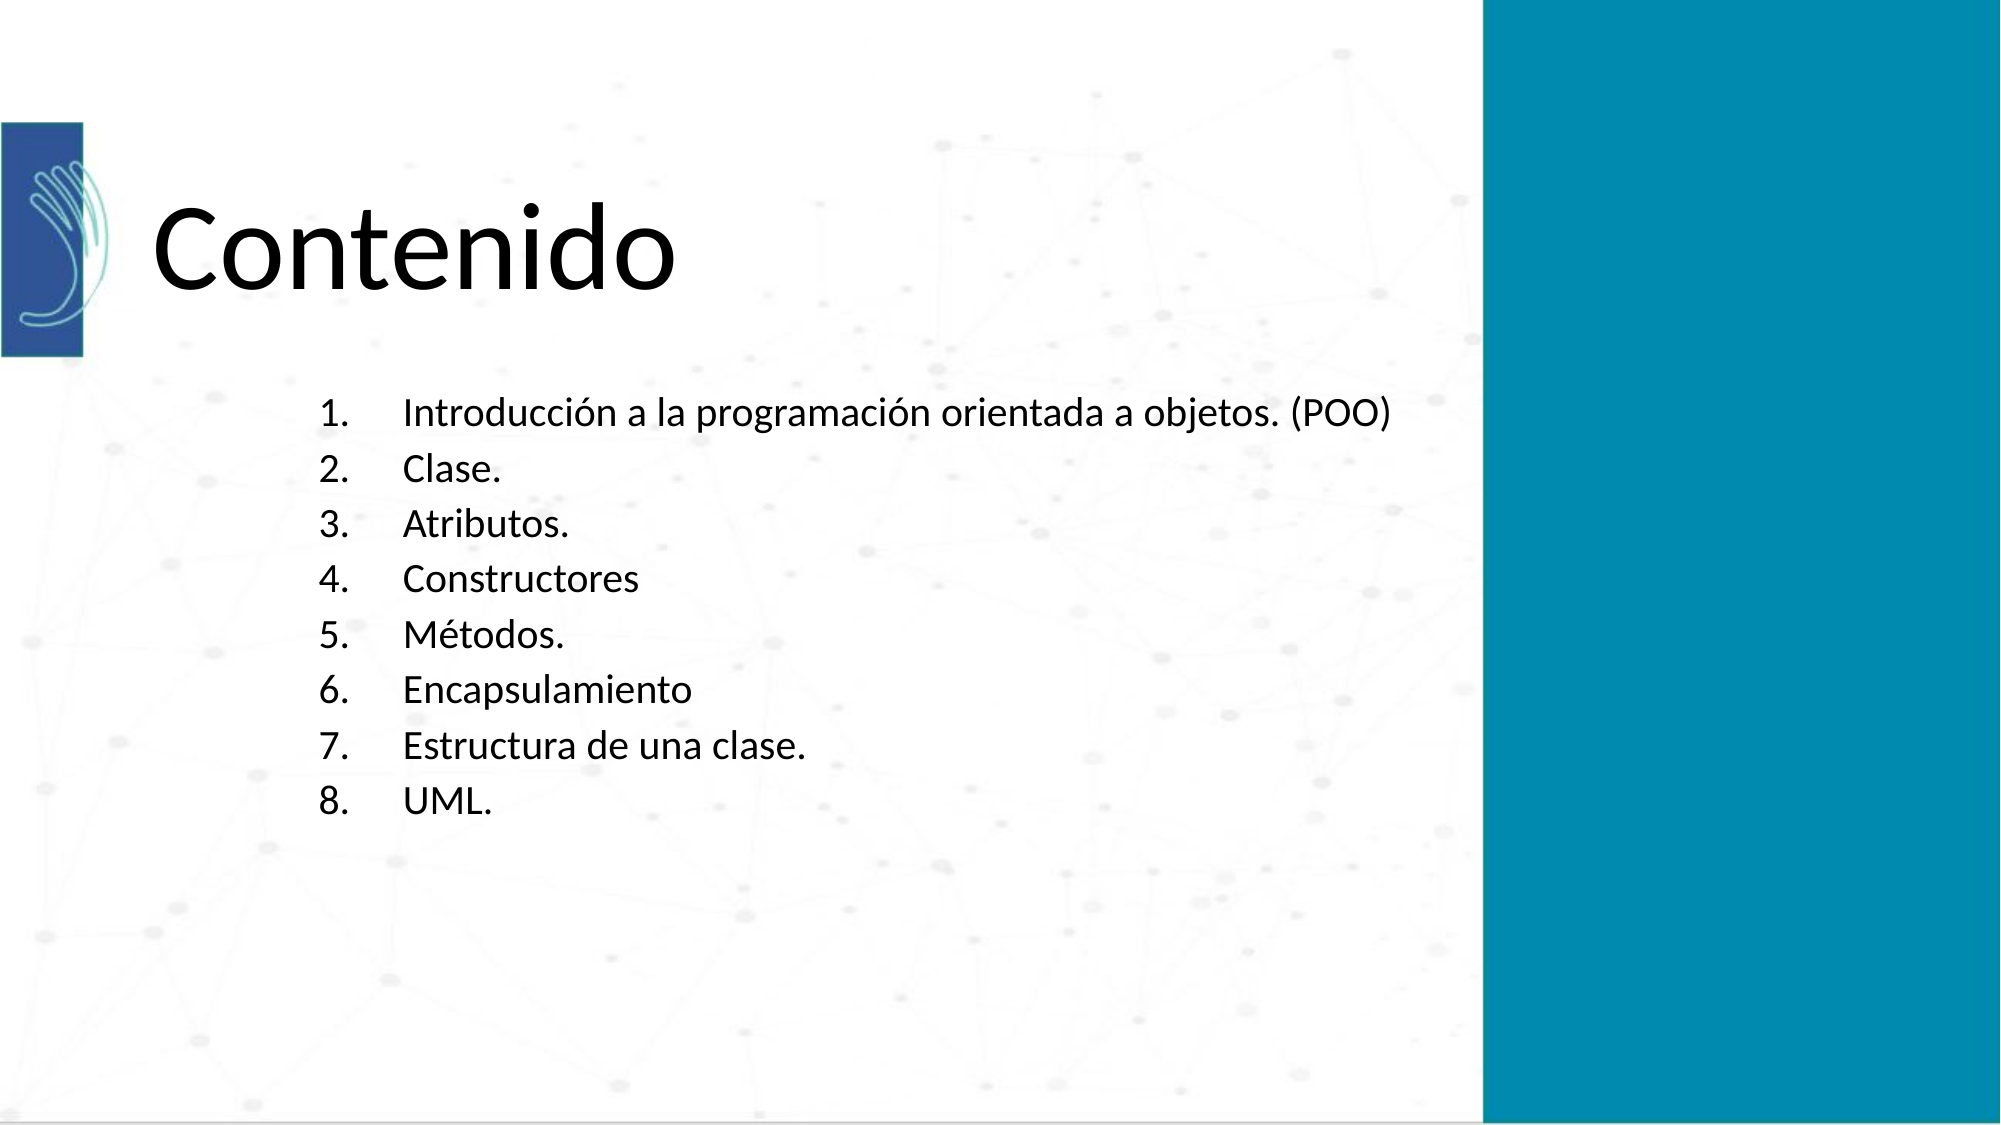

# Contenido
Introducción a la programación orientada a objetos. (POO)
Clase.
Atributos.
Constructores
Métodos.
Encapsulamiento
Estructura de una clase.
UML.